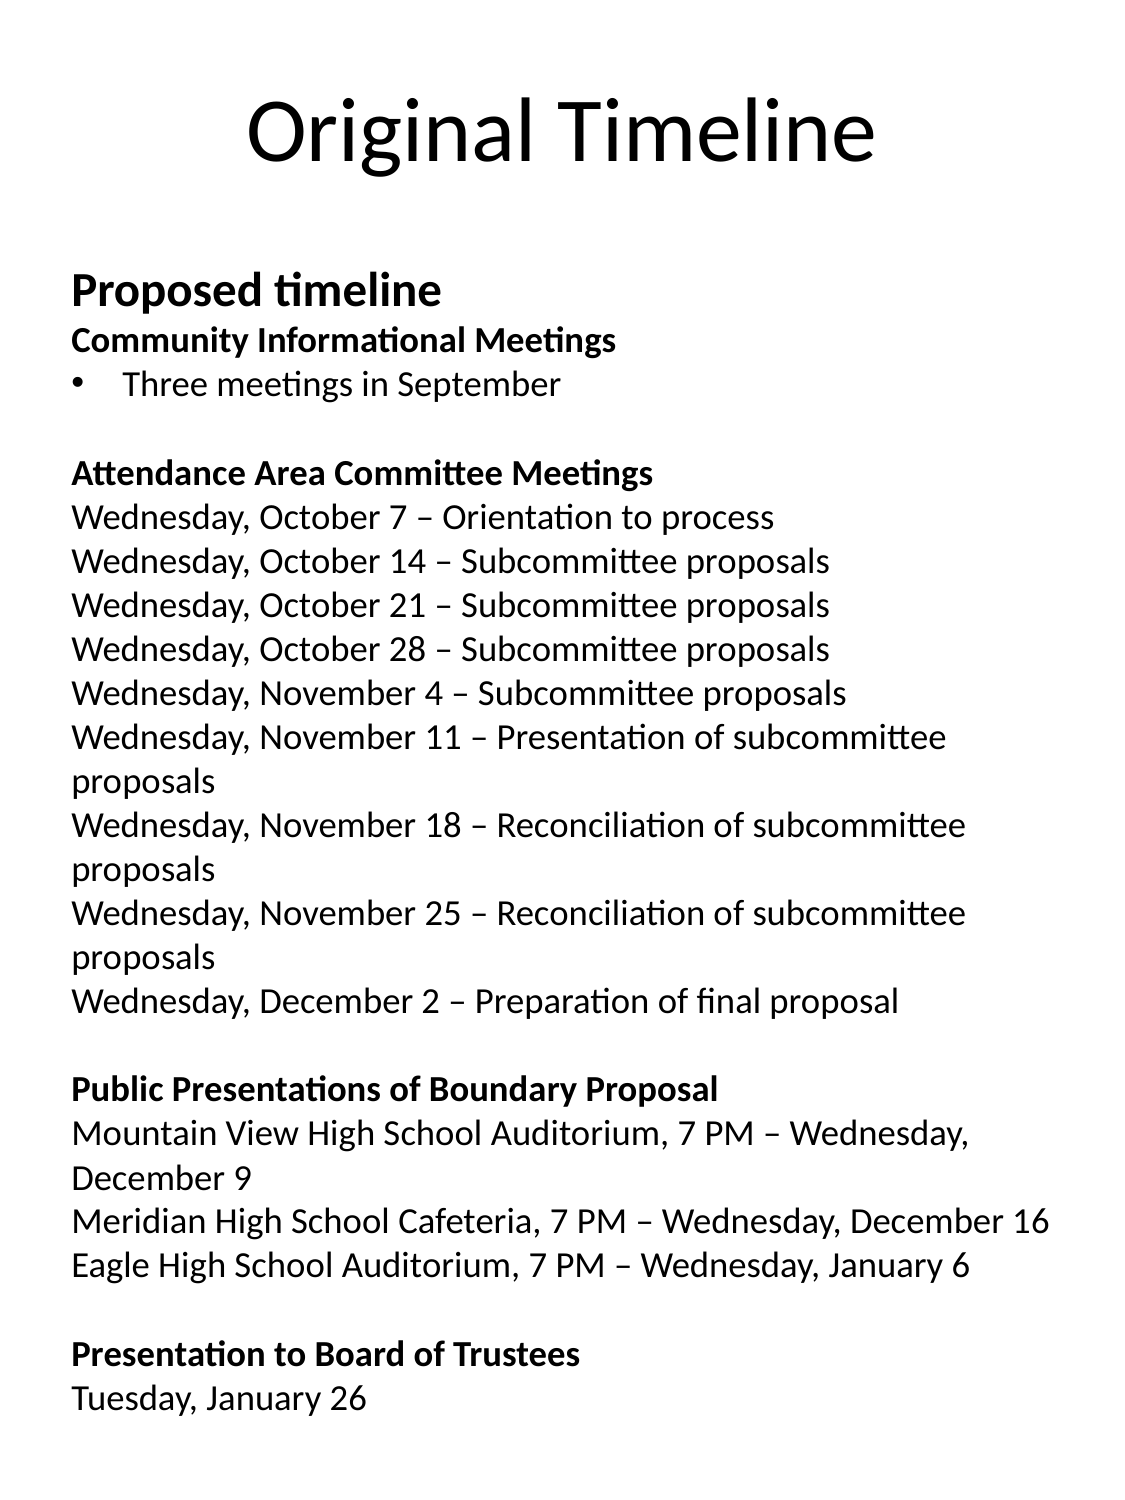

# Original Timeline
Proposed timeline
Community Informational Meetings
Three meetings in September

Attendance Area Committee Meetings
Wednesday, October 7 – Orientation to process
Wednesday, October 14 – Subcommittee proposals
Wednesday, October 21 – Subcommittee proposals
Wednesday, October 28 – Subcommittee proposals
Wednesday, November 4 – Subcommittee proposals
Wednesday, November 11 – Presentation of subcommittee proposals
Wednesday, November 18 – Reconciliation of subcommittee proposals
Wednesday, November 25 – Reconciliation of subcommittee proposals
Wednesday, December 2 – Preparation of final proposal

Public Presentations of Boundary Proposal
Mountain View High School Auditorium, 7 PM – Wednesday, December 9
Meridian High School Cafeteria, 7 PM – Wednesday, December 16
Eagle High School Auditorium, 7 PM – Wednesday, January 6

Presentation to Board of Trustees
Tuesday, January 26